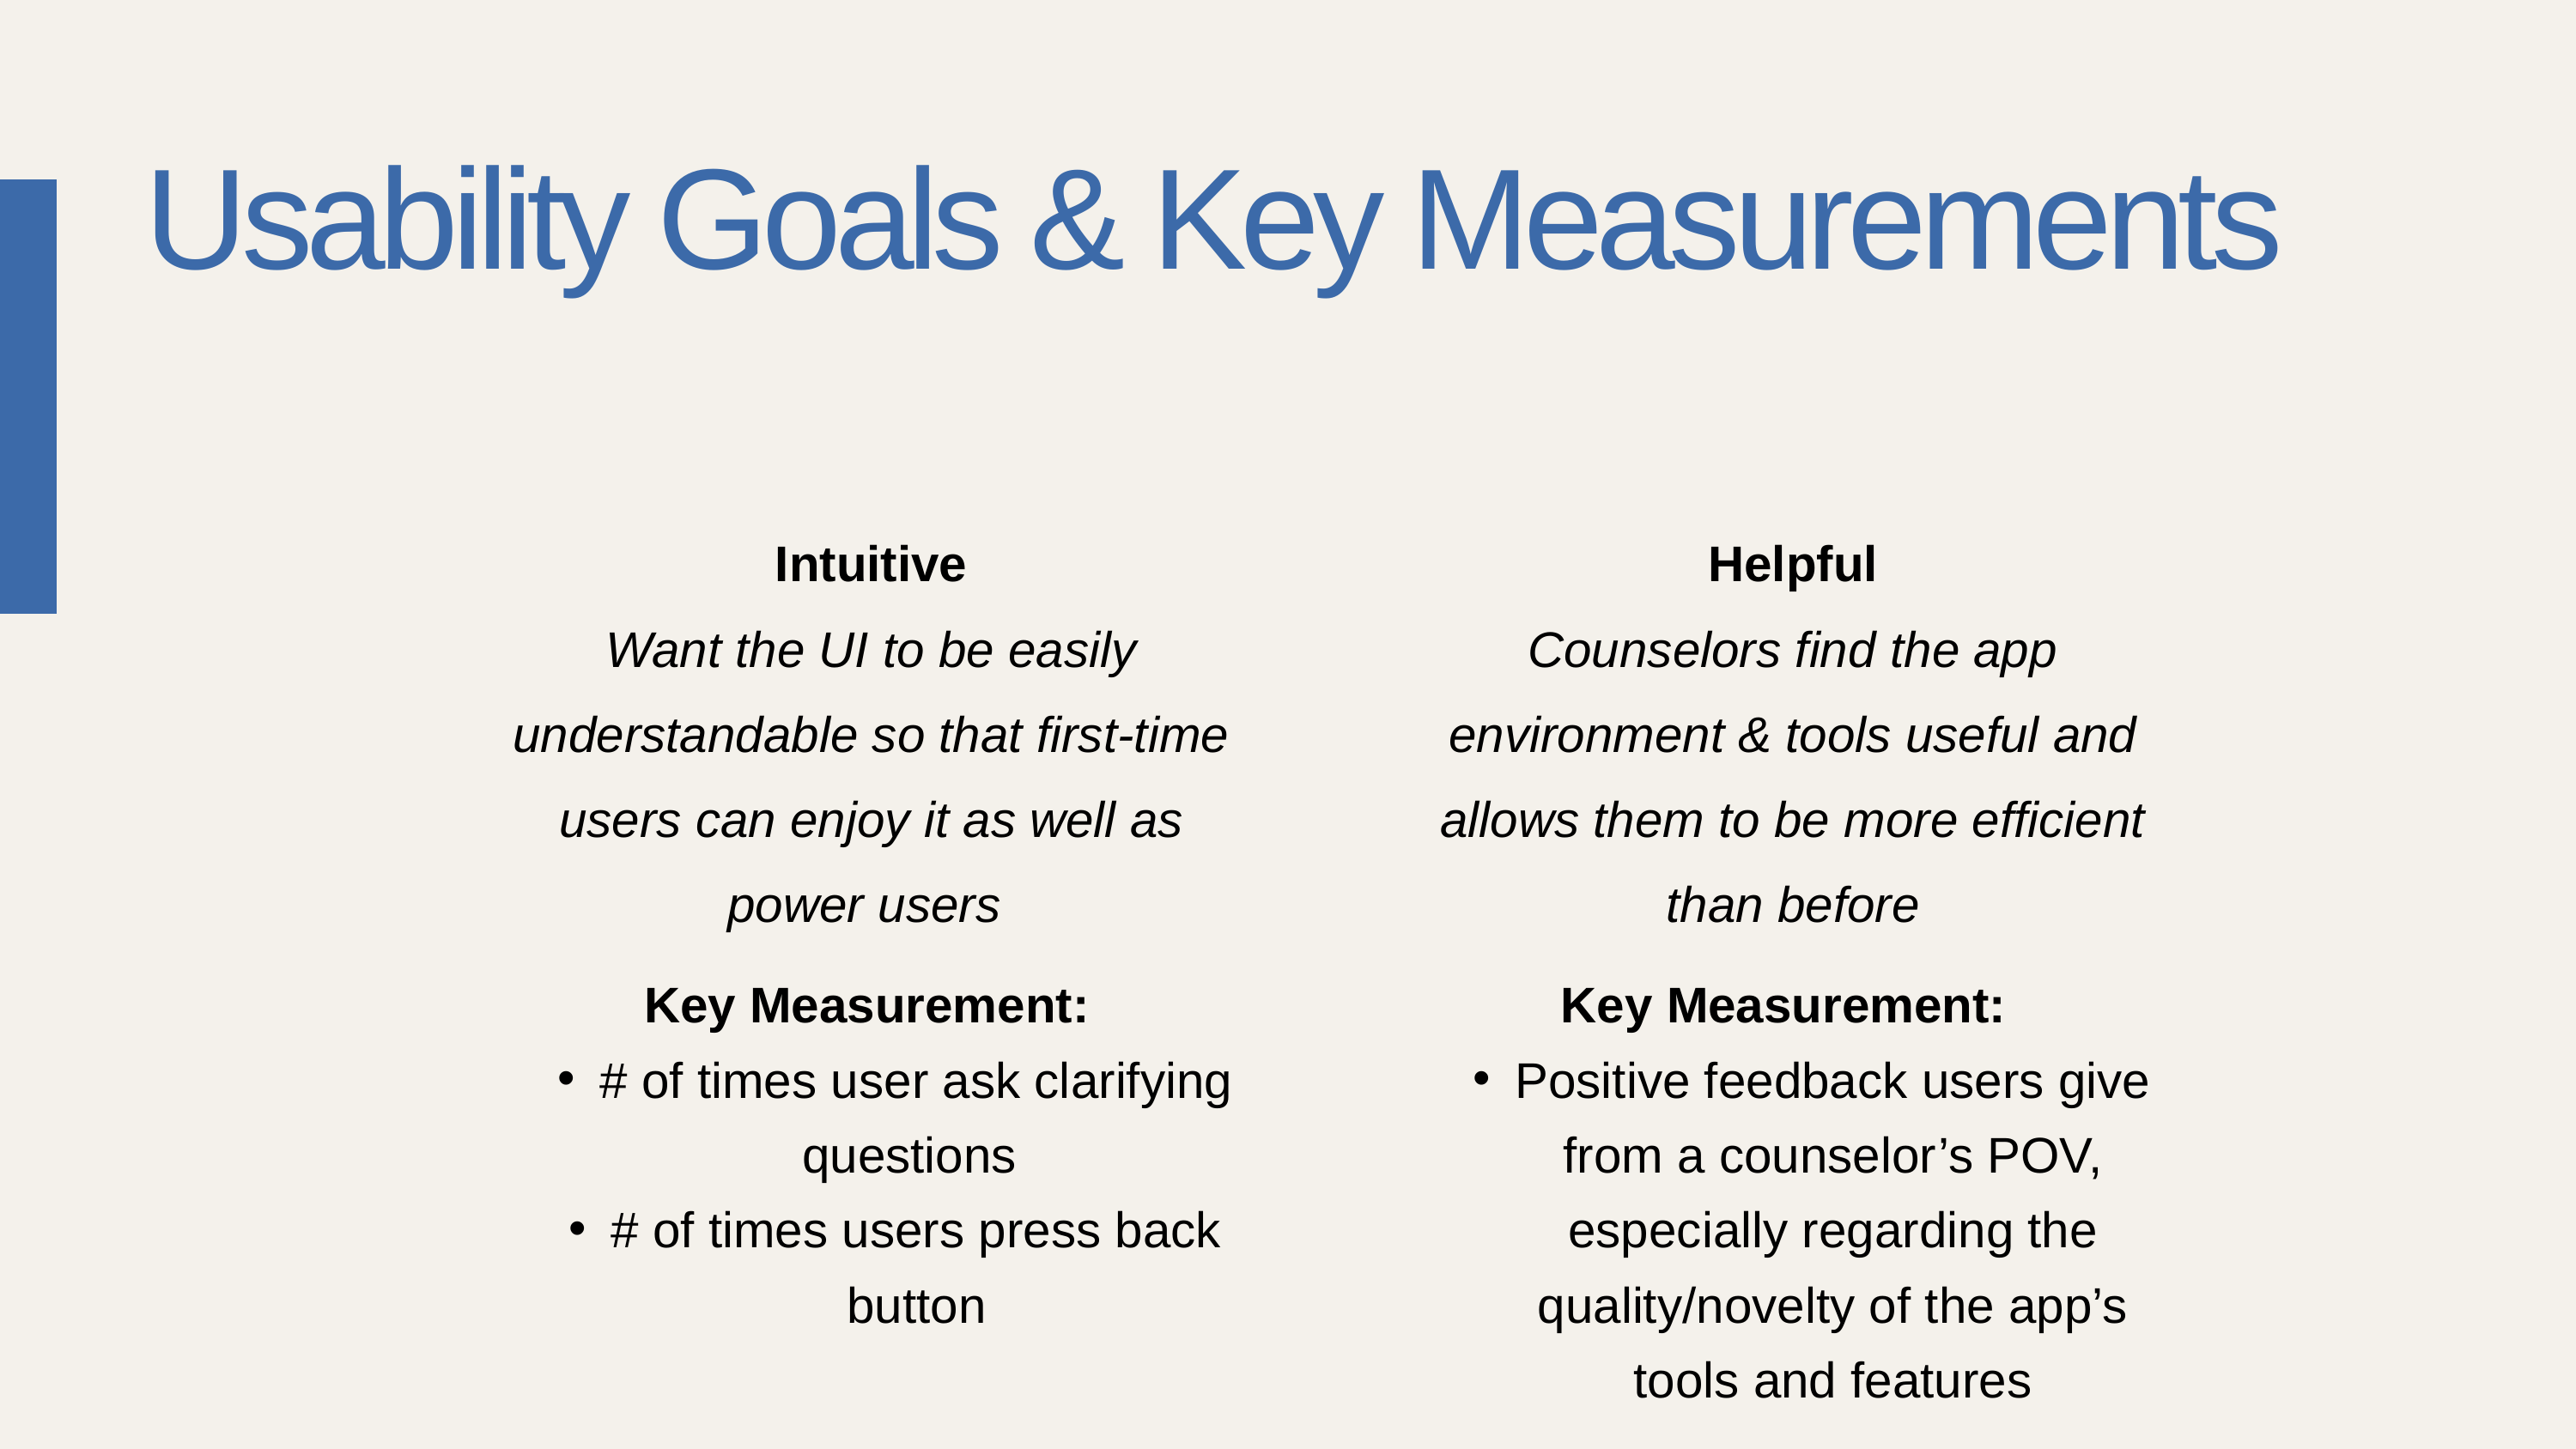

Usability Goals & Key Measurements

GOAL # 1
GOAL #2
Intuitive
Want the UI to be easily understandable so that first-time users can enjoy it as well as power users
Helpful
Counselors find the app environment & tools useful and allows them to be more efficient than before
Key Measurement:
# of times user ask clarifying questions
# of times users press back button

Key Measurement:
Positive feedback users give from a counselor’s POV, especially regarding the quality/novelty of the app’s tools and features